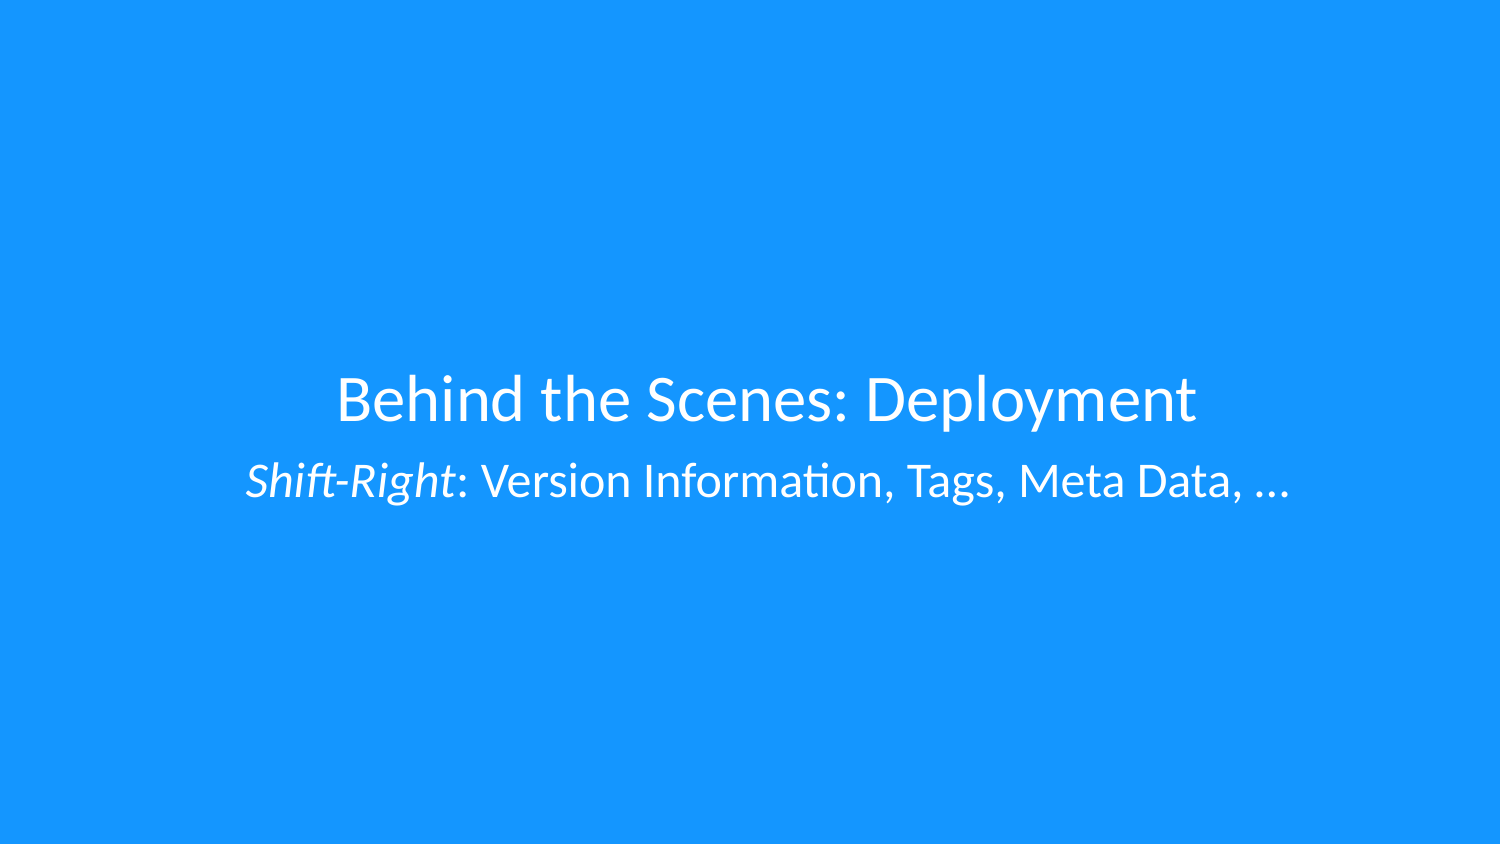

# Behind the Scenes: Deployment Shift-Right: Version Information, Tags, Meta Data, …